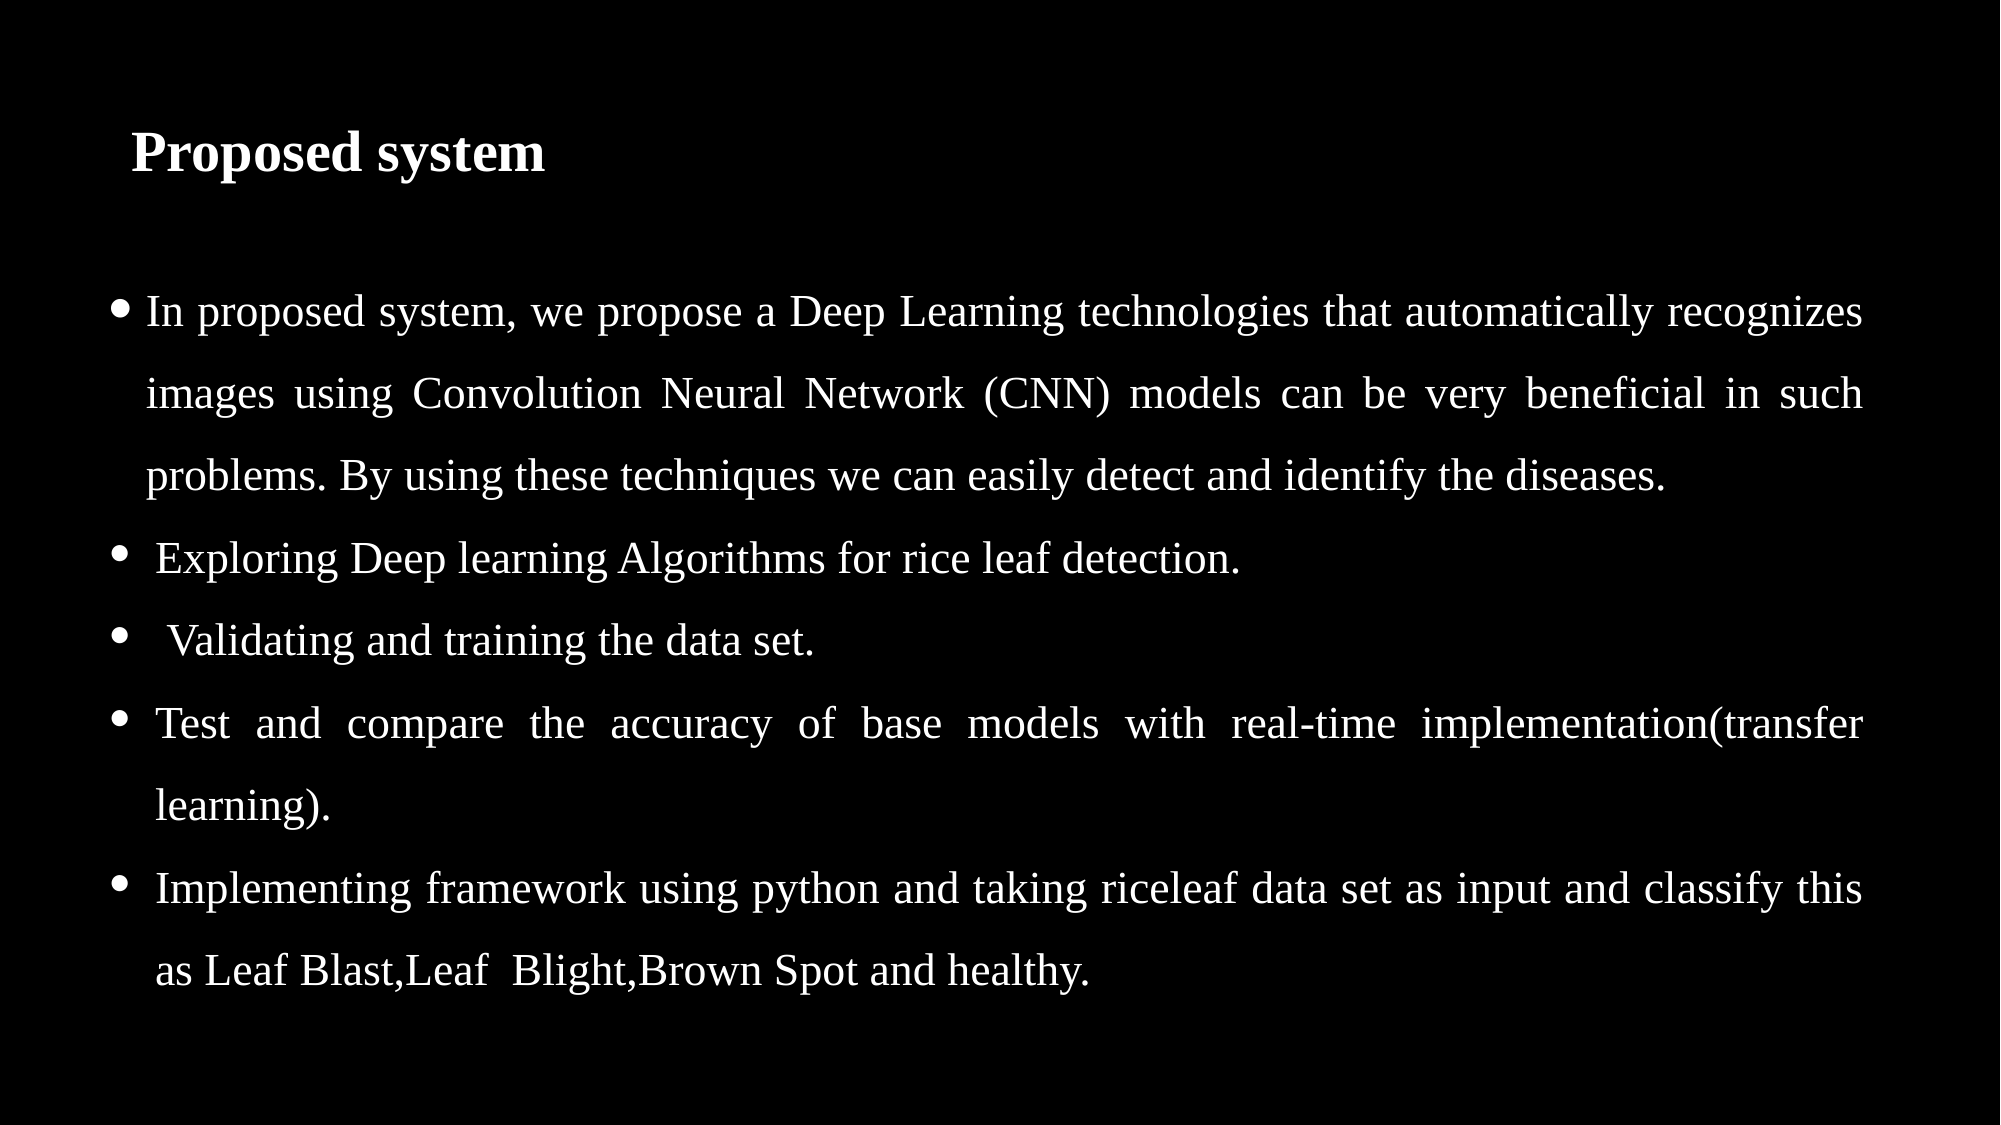

# Proposed system
In proposed system, we propose a Deep Learning technologies that automatically recognizes images using Convolution Neural Network (CNN) models can be very beneficial in such problems. By using these techniques we can easily detect and identify the diseases.
Exploring Deep learning Algorithms for rice leaf detection.
 Validating and training the data set.
Test and compare the accuracy of base models with real-time implementation(transfer learning).
Implementing framework using python and taking riceleaf data set as input and classify this as Leaf Blast,Leaf  Blight,Brown Spot and healthy.